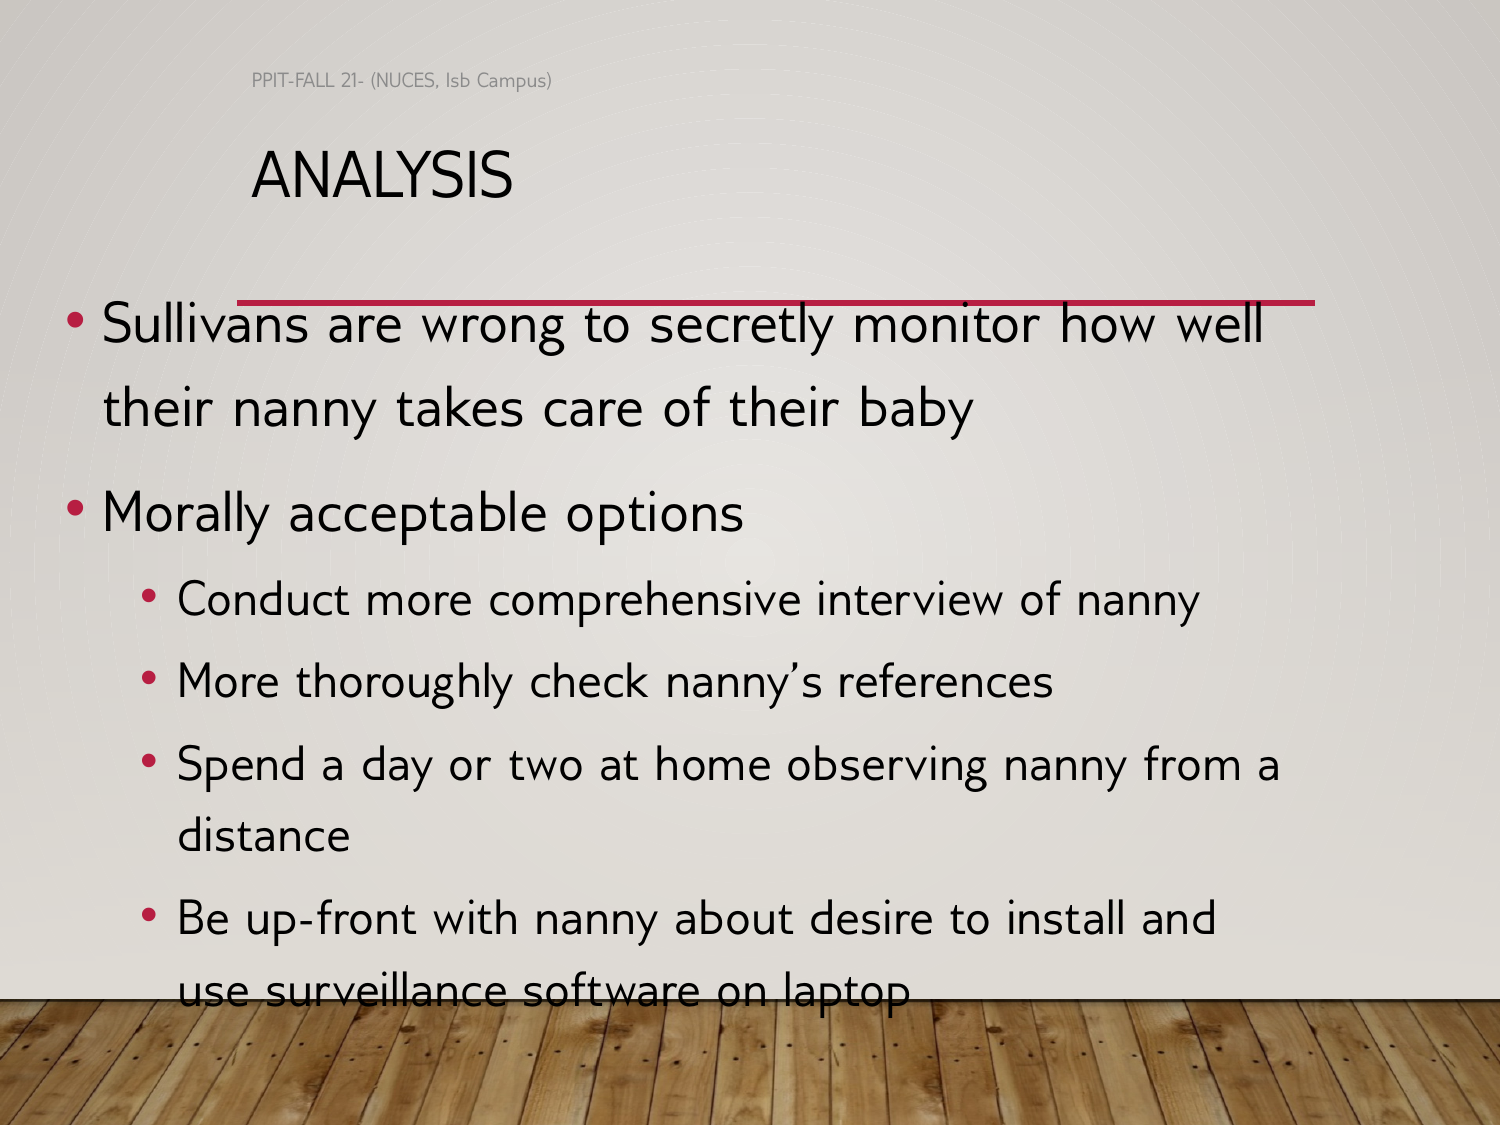

PPIT-FALL 21- (NUCES, Isb Campus)
# Analysis
Sullivans are wrong to secretly monitor how well their nanny takes care of their baby
Morally acceptable options
Conduct more comprehensive interview of nanny
More thoroughly check nanny’s references
Spend a day or two at home observing nanny from a distance
Be up-front with nanny about desire to install and use surveillance software on laptop